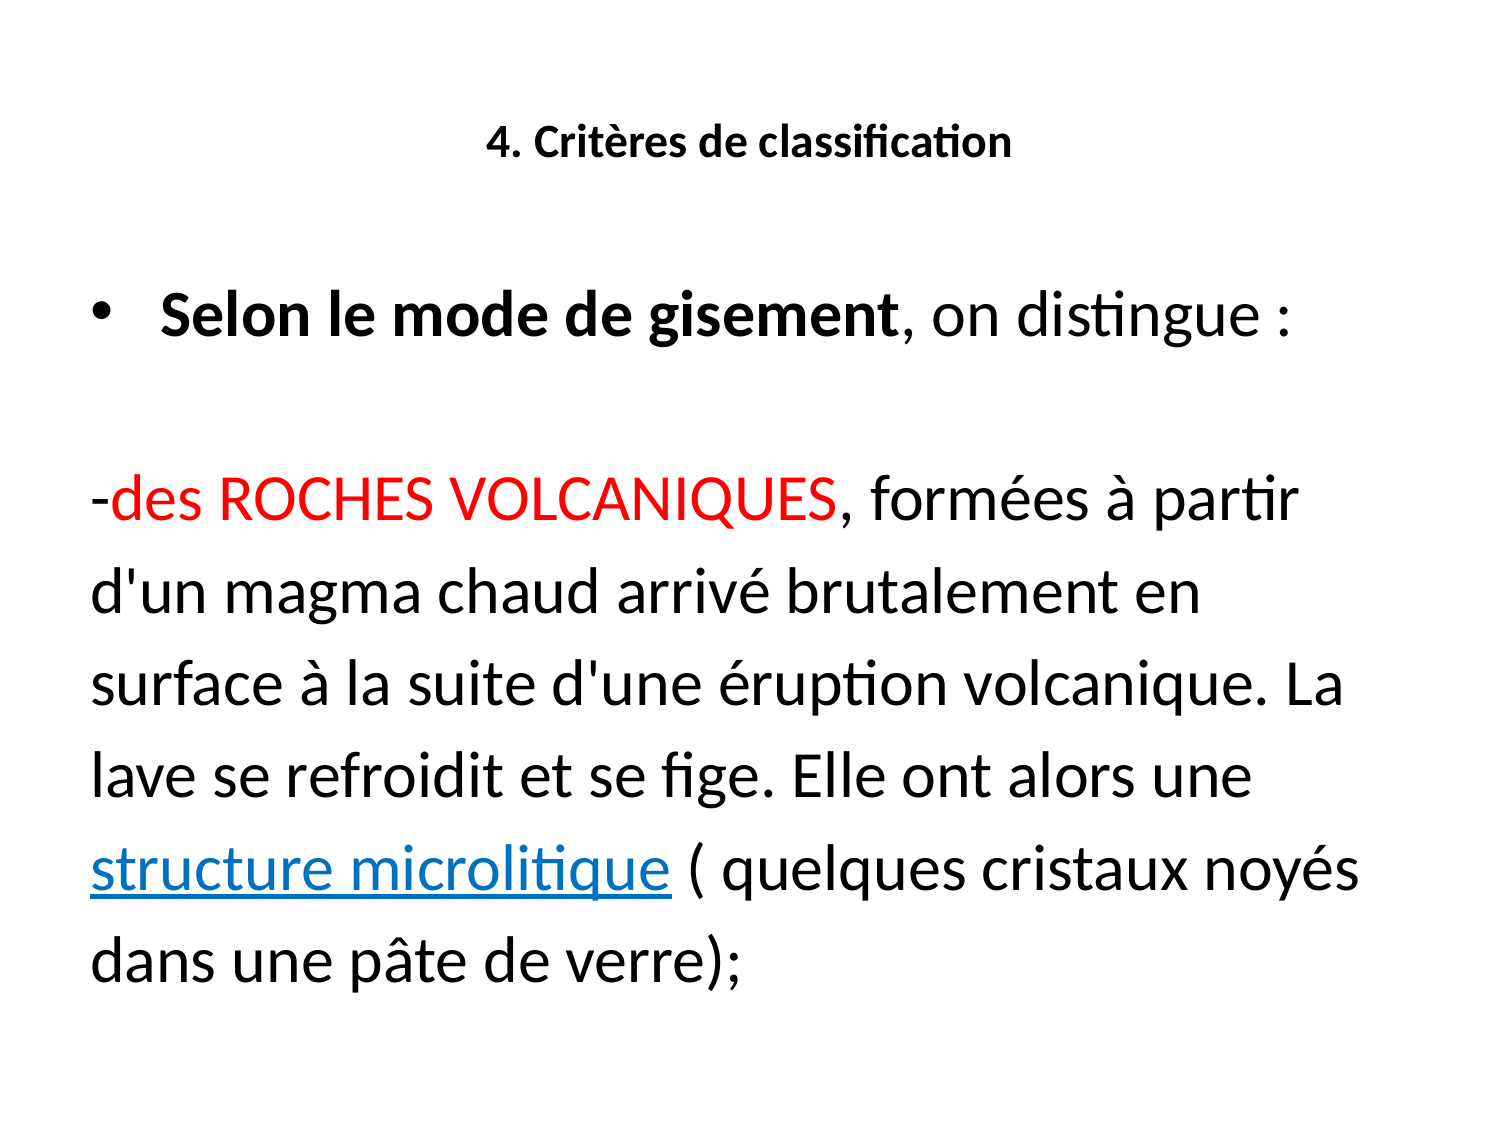

# 4. Critères de classification
 Selon le mode de gisement, on distingue :

-des ROCHES VOLCANIQUES, formées à partir
d'un magma chaud arrivé brutalement en
surface à la suite d'une éruption volcanique. La
lave se refroidit et se fige. Elle ont alors une
structure microlitique ( quelques cristaux noyés
dans une pâte de verre);